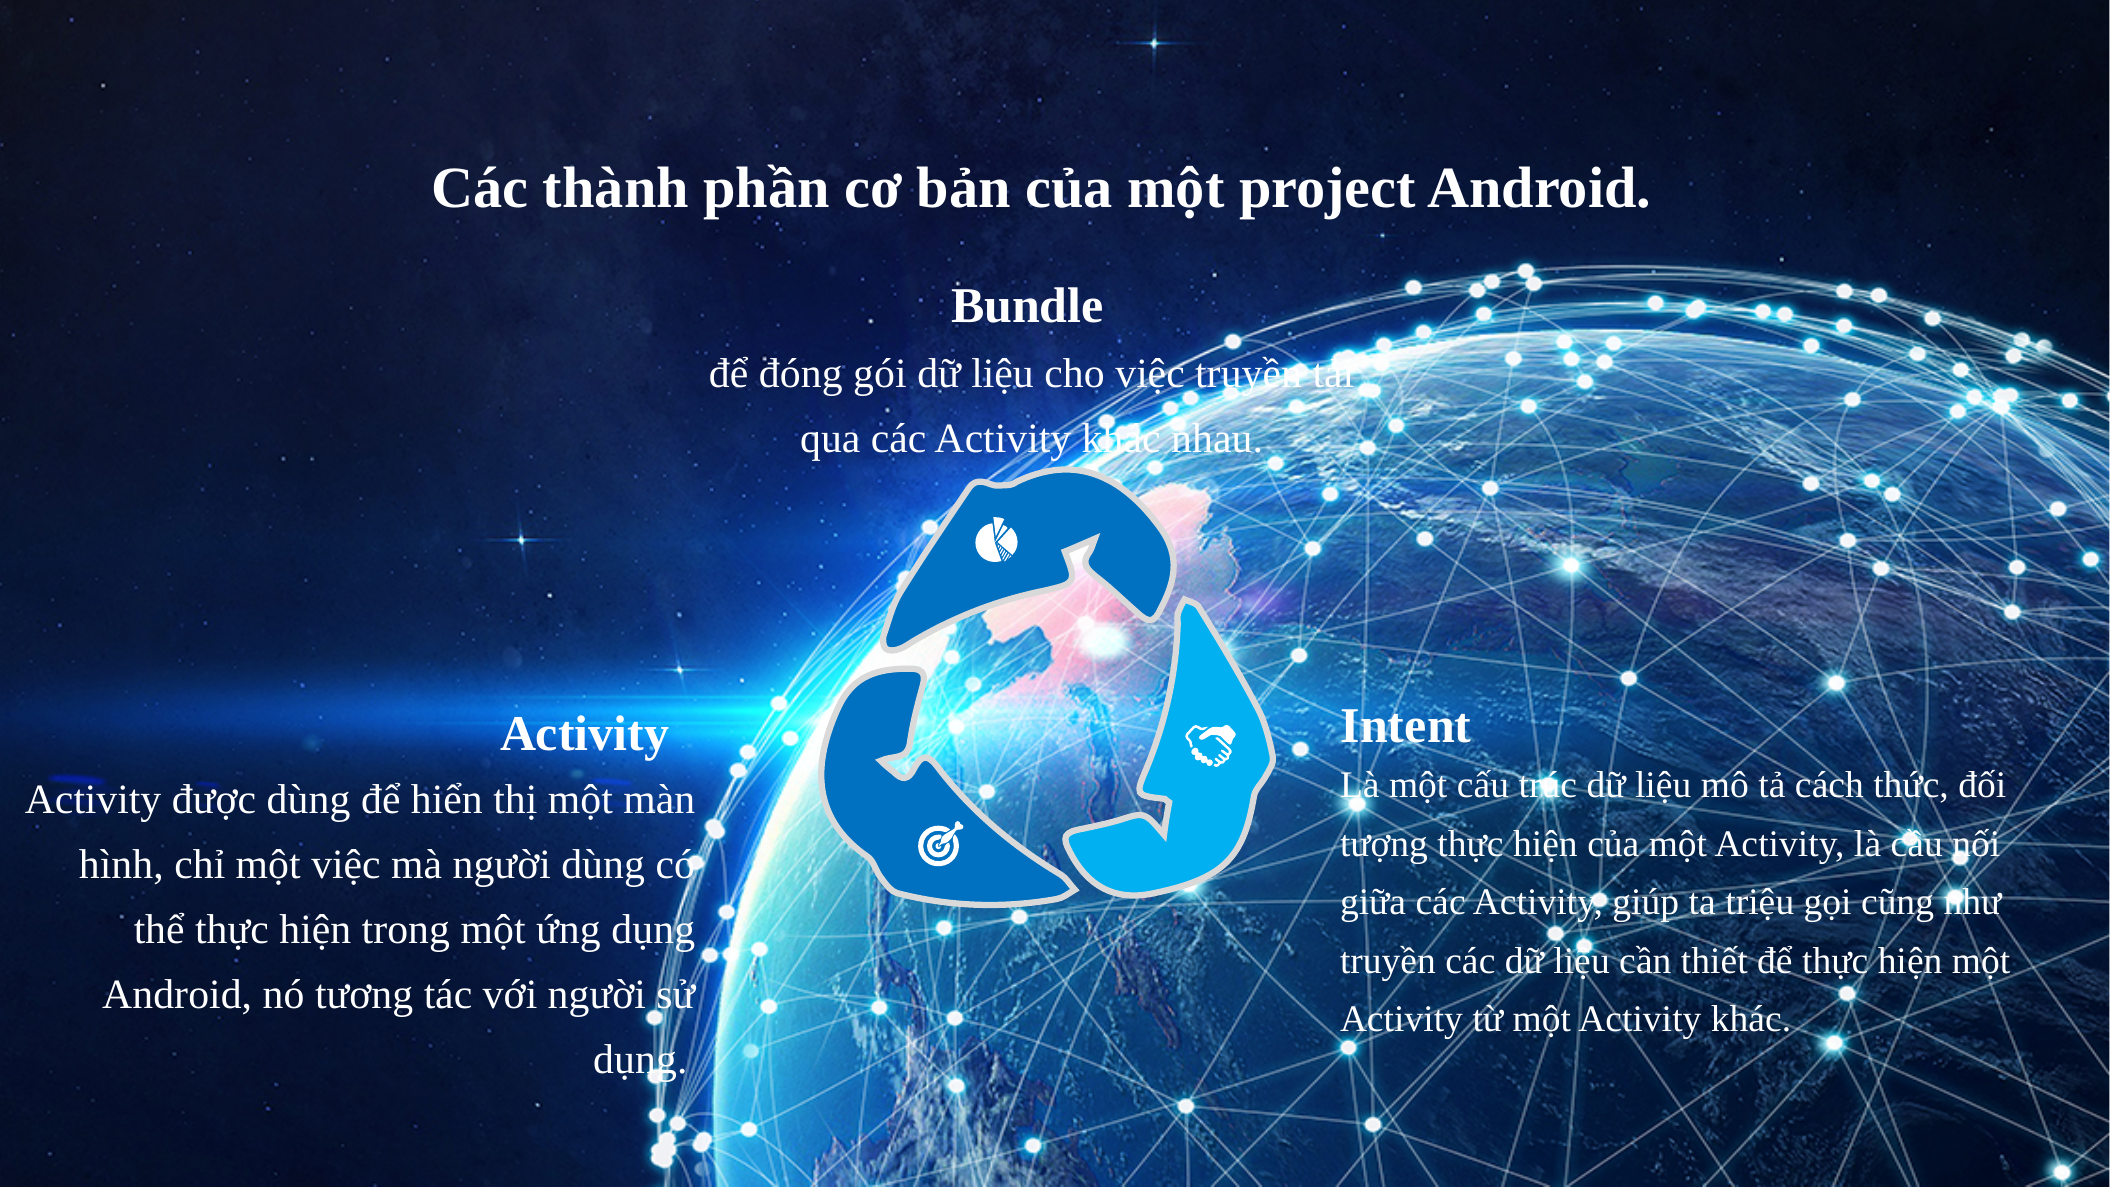

Các thành phần cơ bản của một project Android.
Bundle
để đóng gói dữ liệu cho việc truyền tải qua các Activity khác nhau.

Intent
Là một cấu trúc dữ liệu mô tả cách thức, đối tượng thực hiện của một Activity, là cầu nối giữa các Activity, giúp ta triệu gọi cũng như truyền các dữ liệu cần thiết để thực hiện một Activity từ một Activity khác.
Activity
Activity được dùng để hiển thị một màn hình, chỉ một việc mà người dùng có thể thực hiện trong một ứng dụng Android, nó tương tác với người sử dụng.